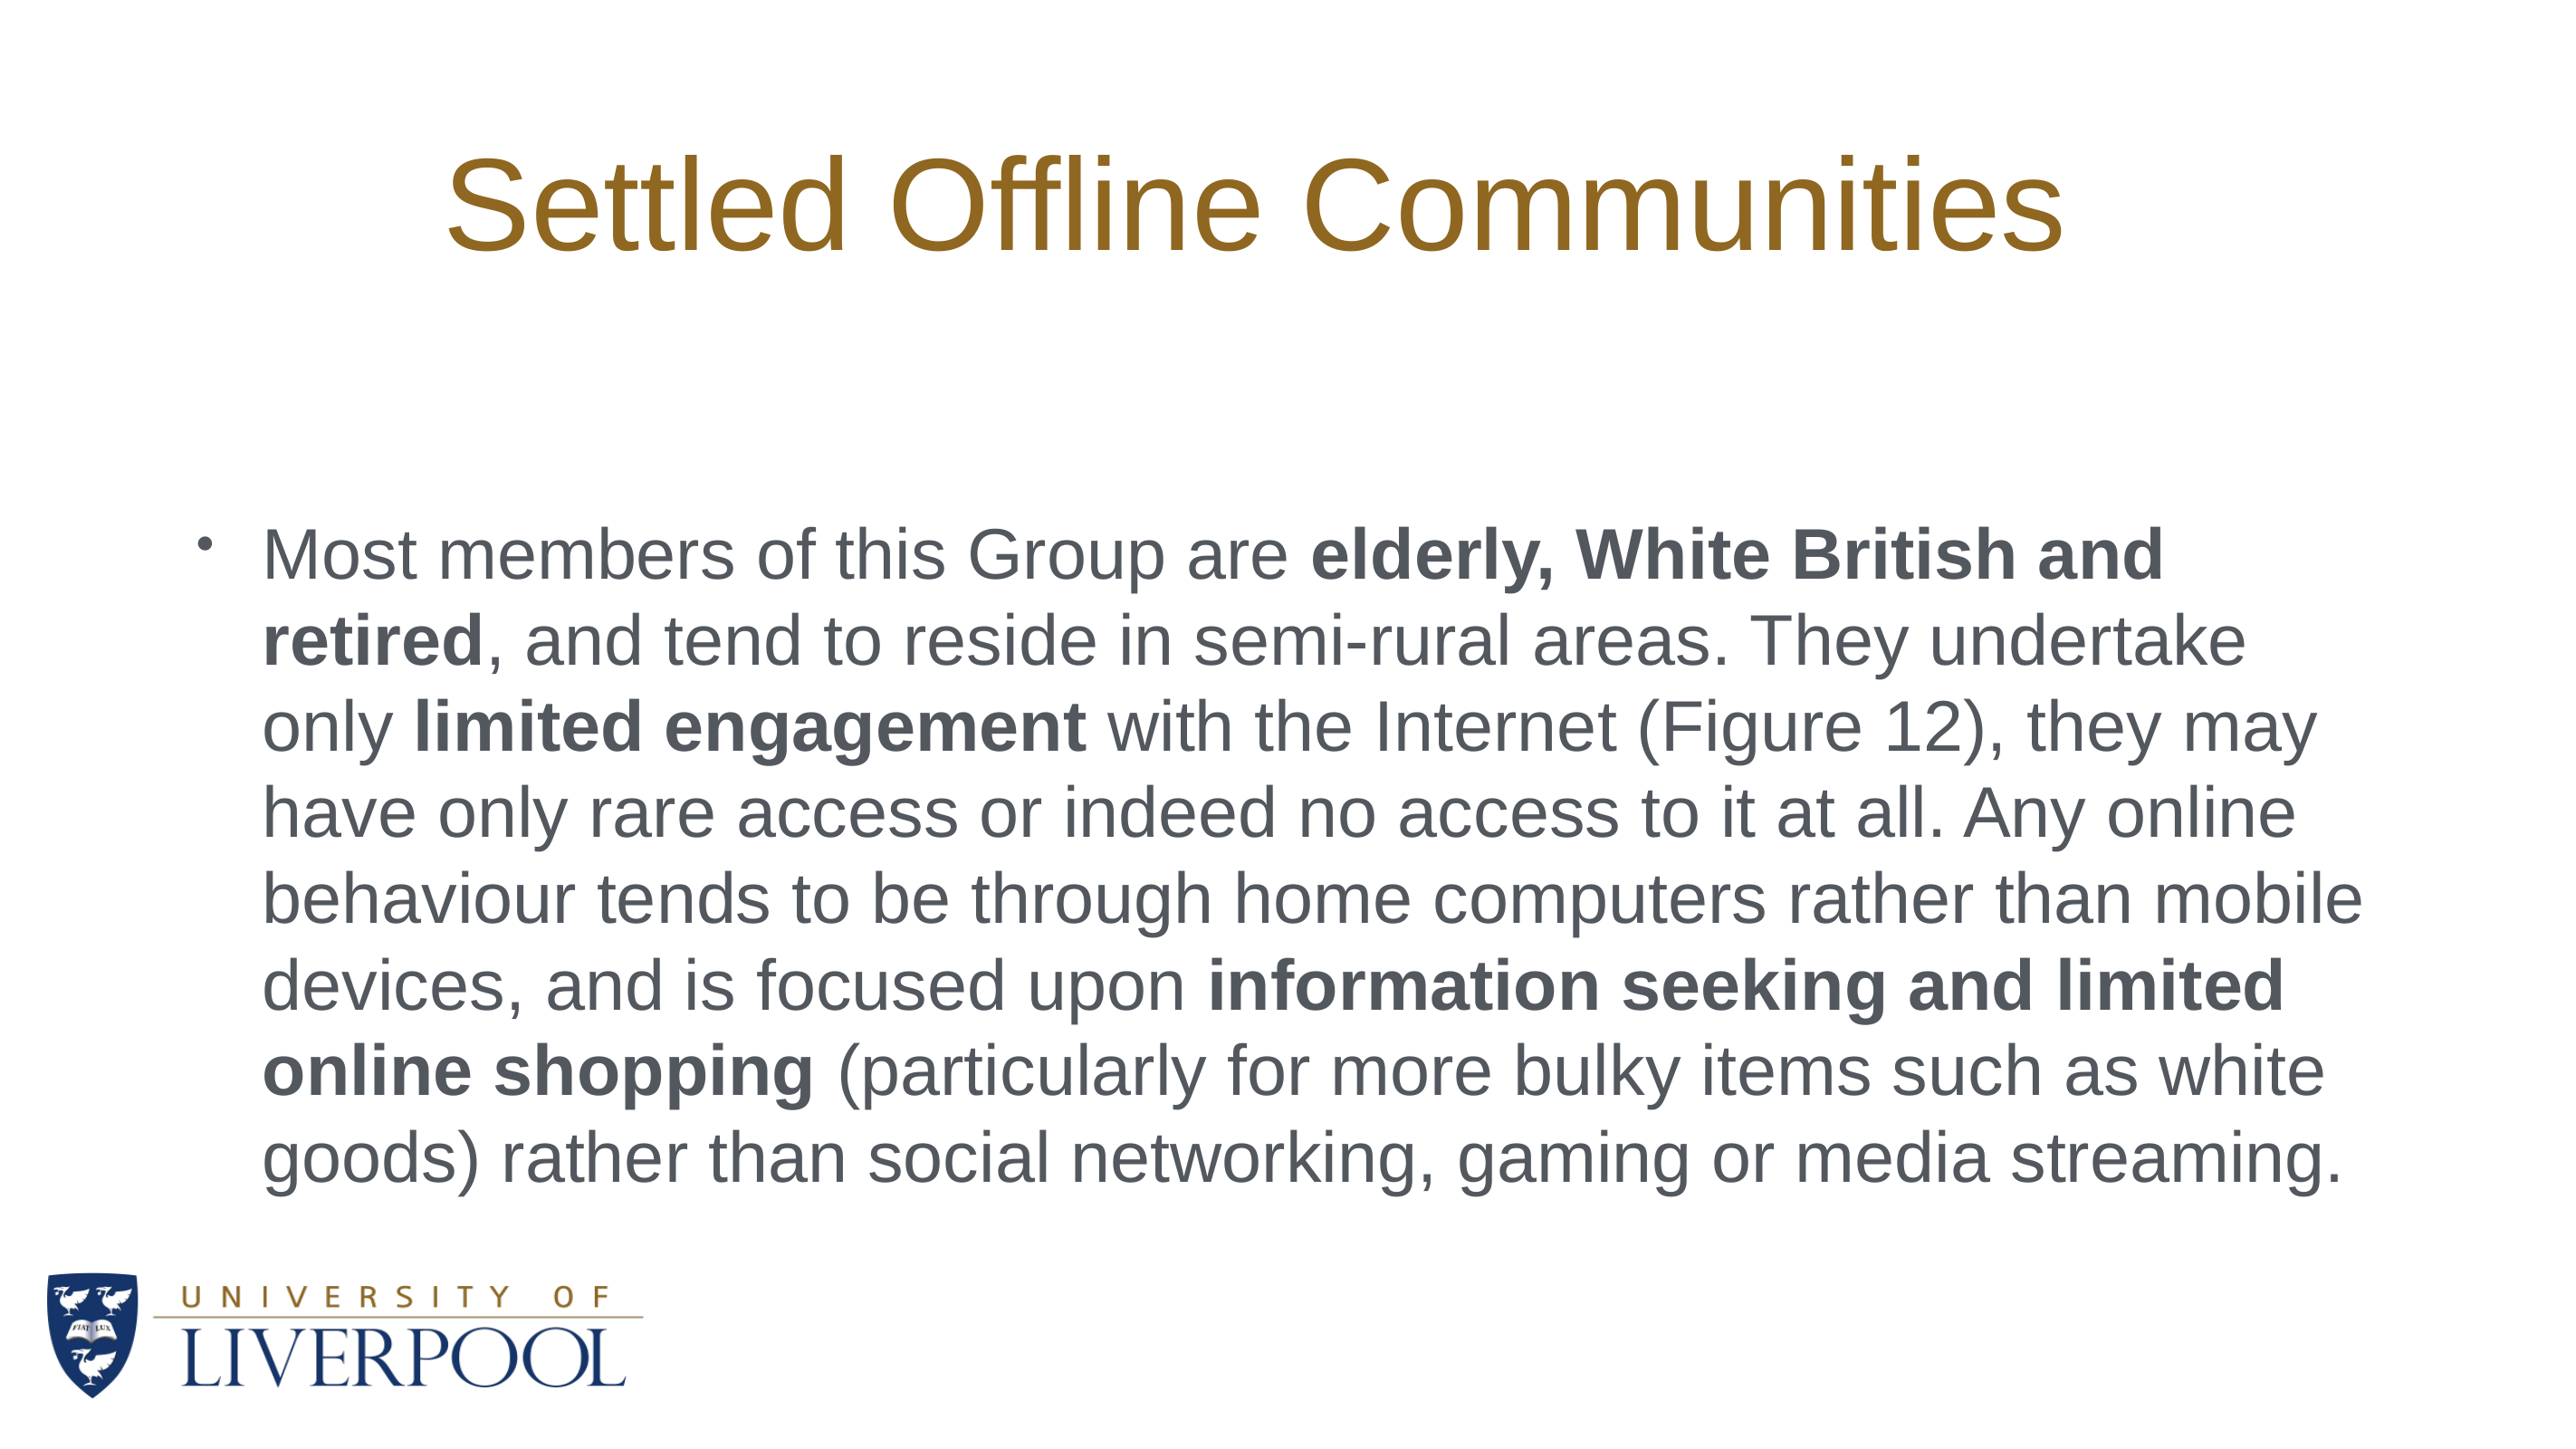

# Settled Offline Communities
Most members of this Group are elderly, White British and retired, and tend to reside in semi-rural areas. They undertake only limited engagement with the Internet (Figure 12), they may have only rare access or indeed no access to it at all. Any online behaviour tends to be through home computers rather than mobile devices, and is focused upon information seeking and limited online shopping (particularly for more bulky items such as white goods) rather than social networking, gaming or media streaming.